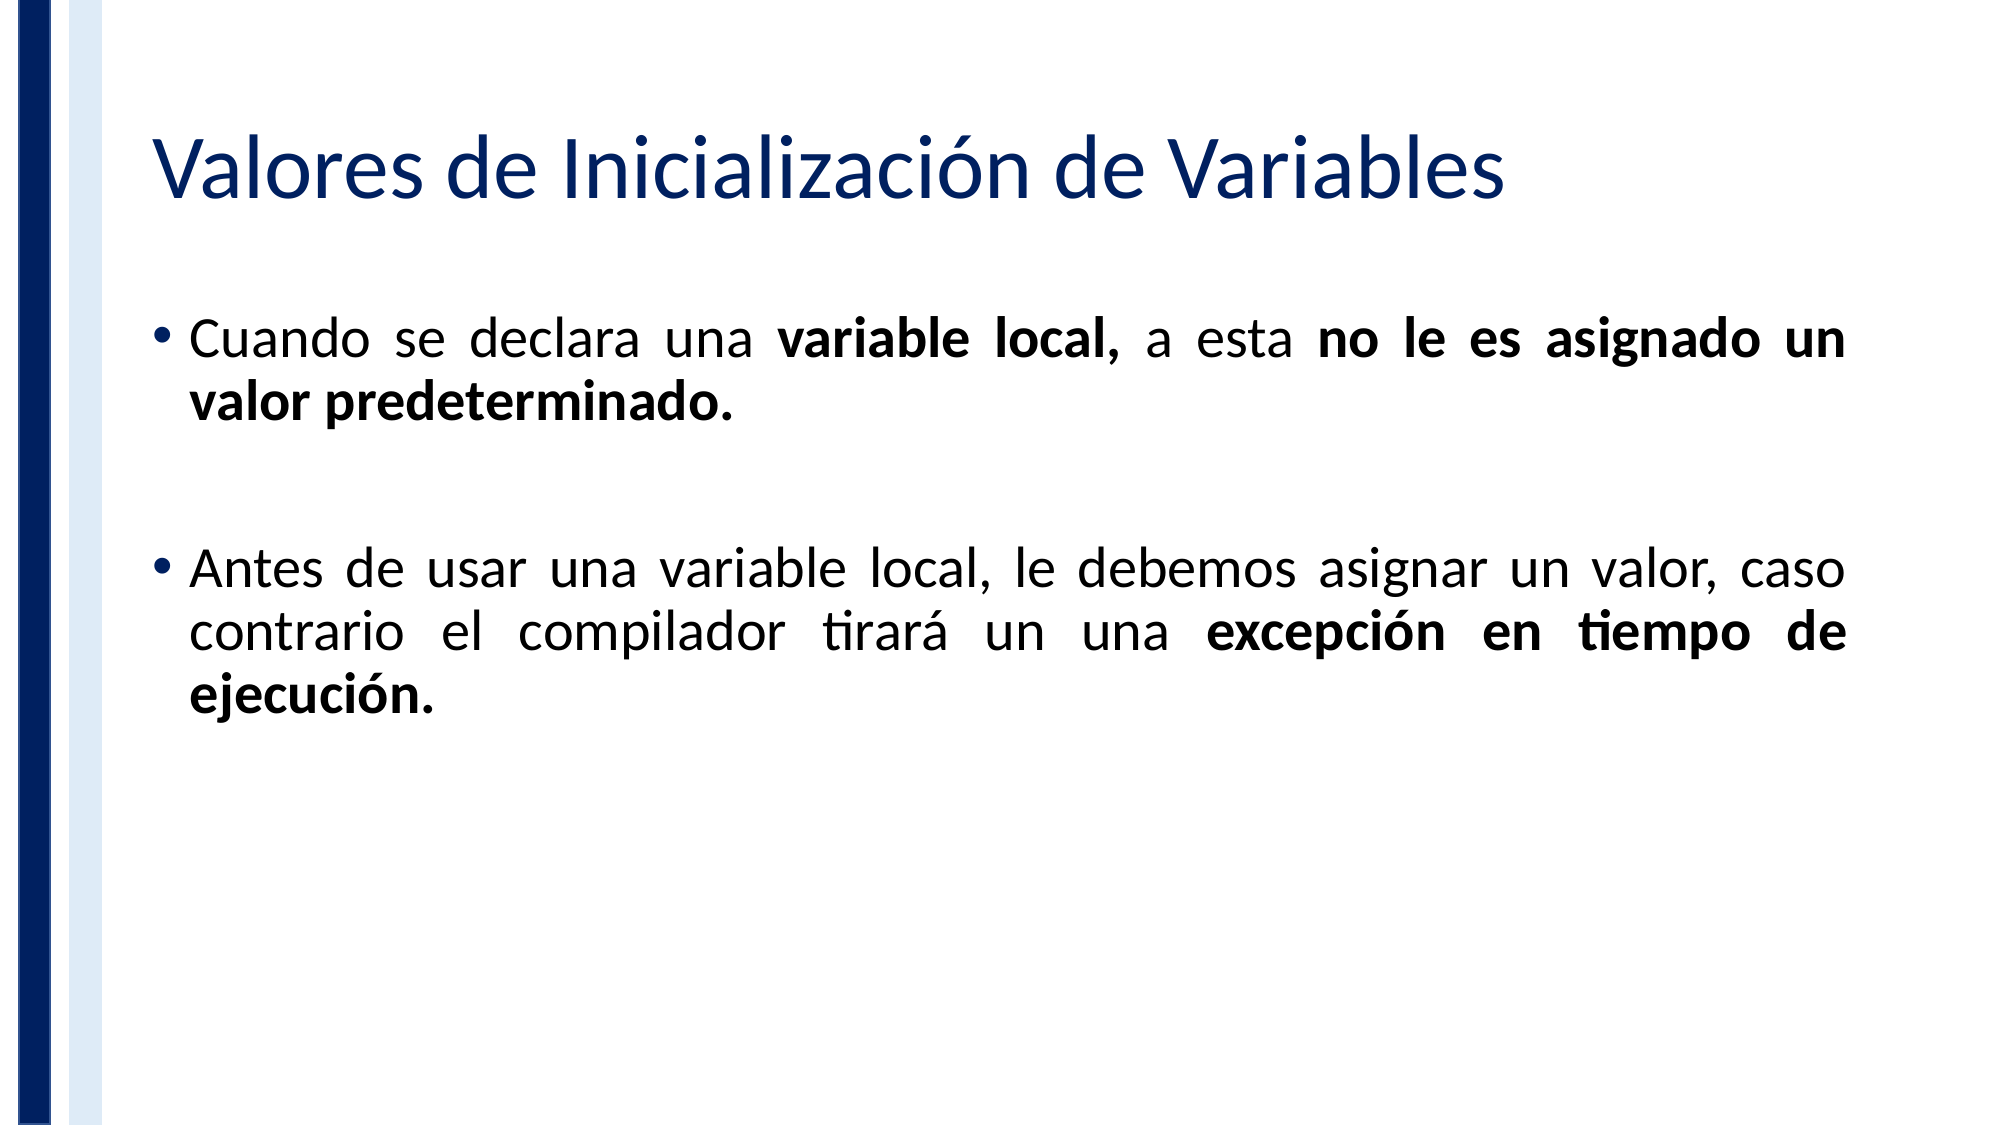

# Valores de Inicialización de Variables
Cuando se declara una variable local, a esta no le es asignado un valor predeterminado.

Antes de usar una variable local, le debemos asignar un valor, caso contrario el compilador tirará un una excepción en tiempo de ejecución.